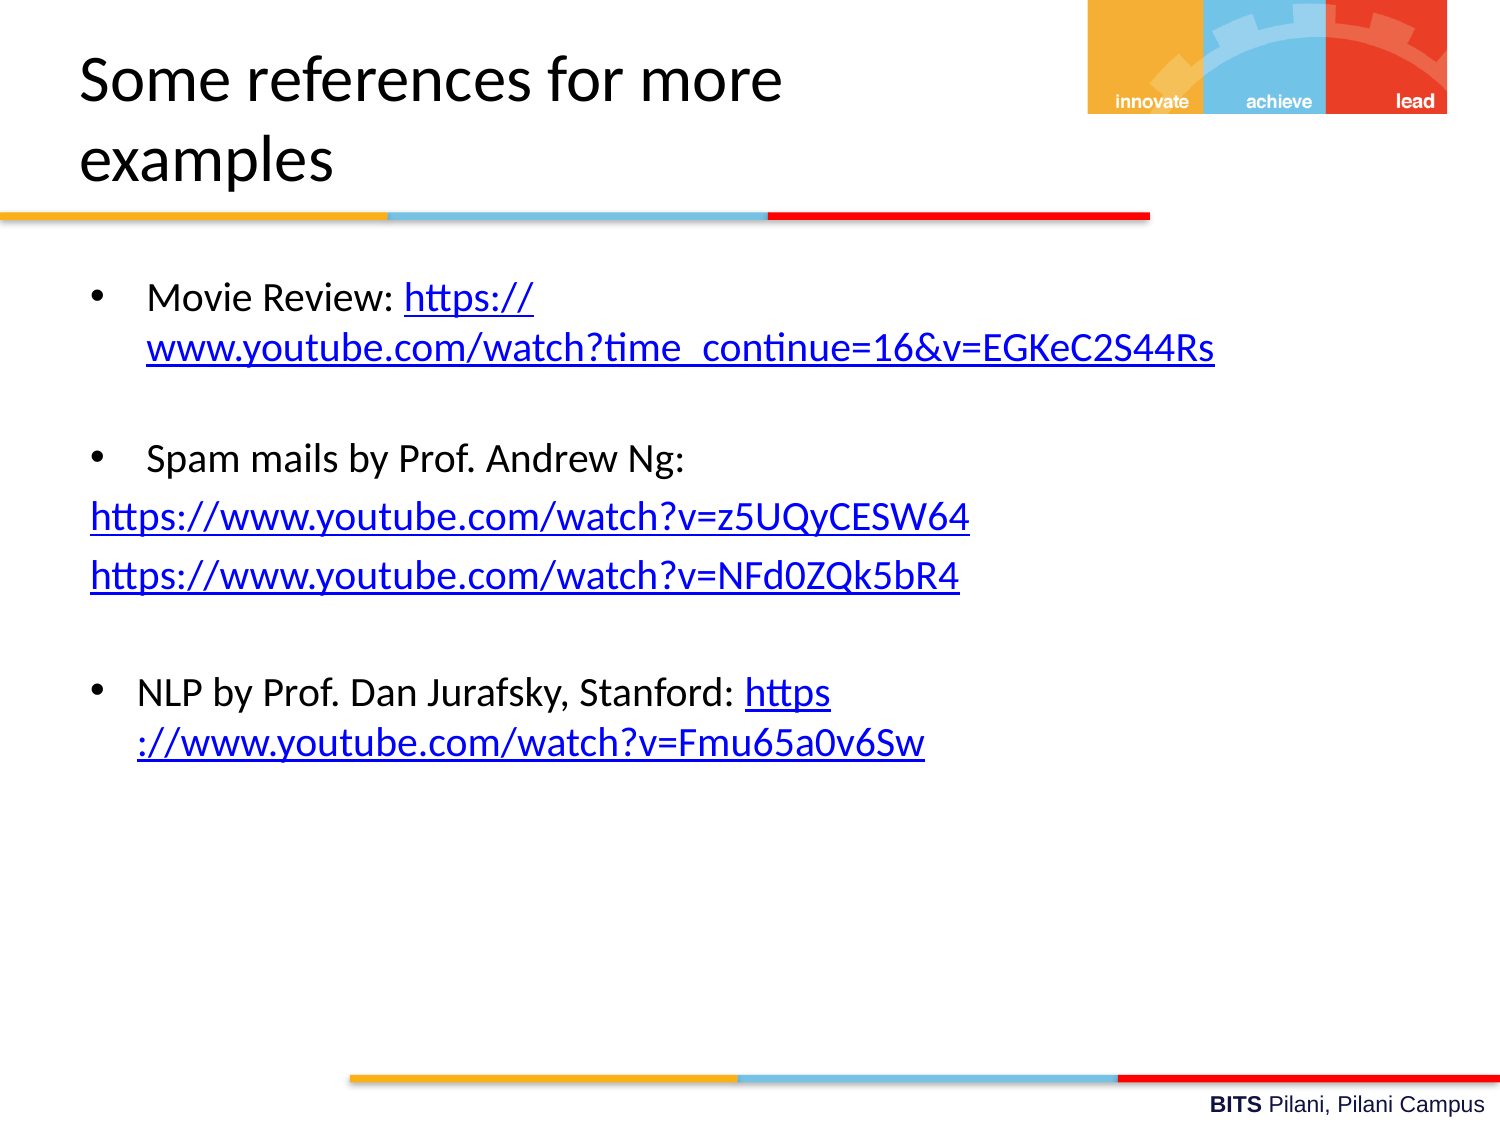

# Some references for more examples
Movie Review: https://www.youtube.com/watch?time_continue=16&v=EGKeC2S44Rs

Spam mails by Prof. Andrew Ng:
https://www.youtube.com/watch?v=z5UQyCESW64
https://www.youtube.com/watch?v=NFd0ZQk5bR4

NLP by Prof. Dan Jurafsky, Stanford: https://www.youtube.com/watch?v=Fmu65a0v6Sw